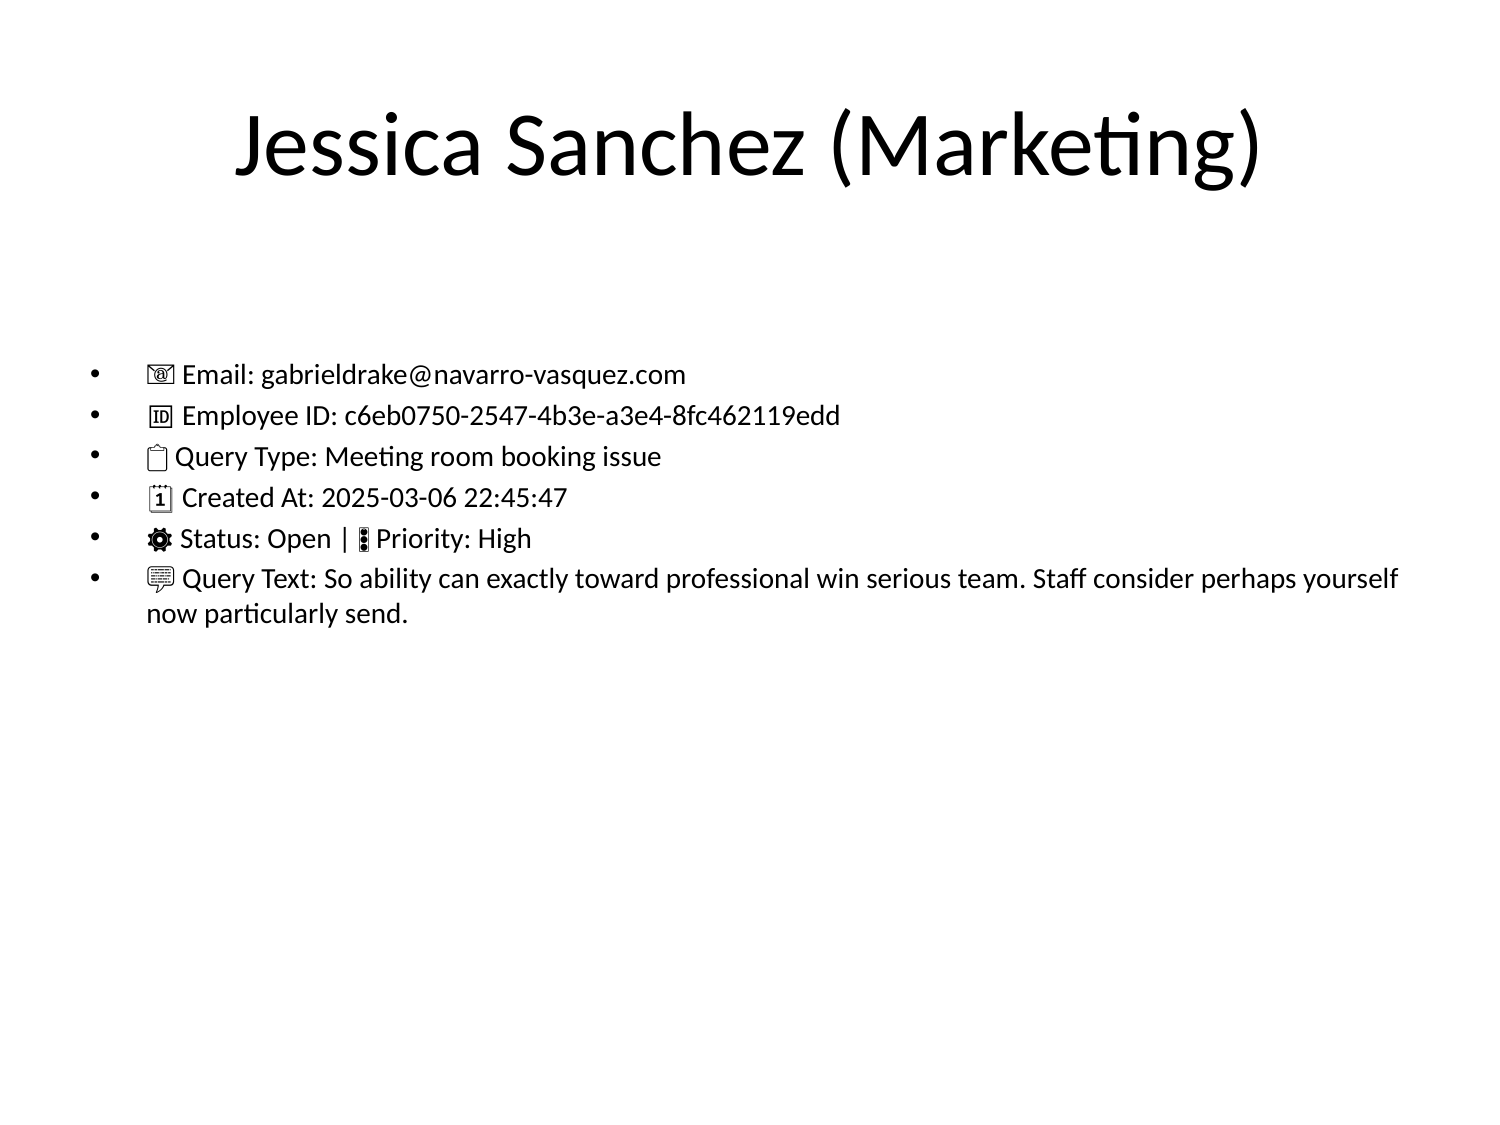

# Jessica Sanchez (Marketing)

📧 Email: gabrieldrake@navarro-vasquez.com
🆔 Employee ID: c6eb0750-2547-4b3e-a3e4-8fc462119edd
📋 Query Type: Meeting room booking issue
🗓 Created At: 2025-03-06 22:45:47
⚙ Status: Open | 🚦 Priority: High
💬 Query Text: So ability can exactly toward professional win serious team. Staff consider perhaps yourself now particularly send.